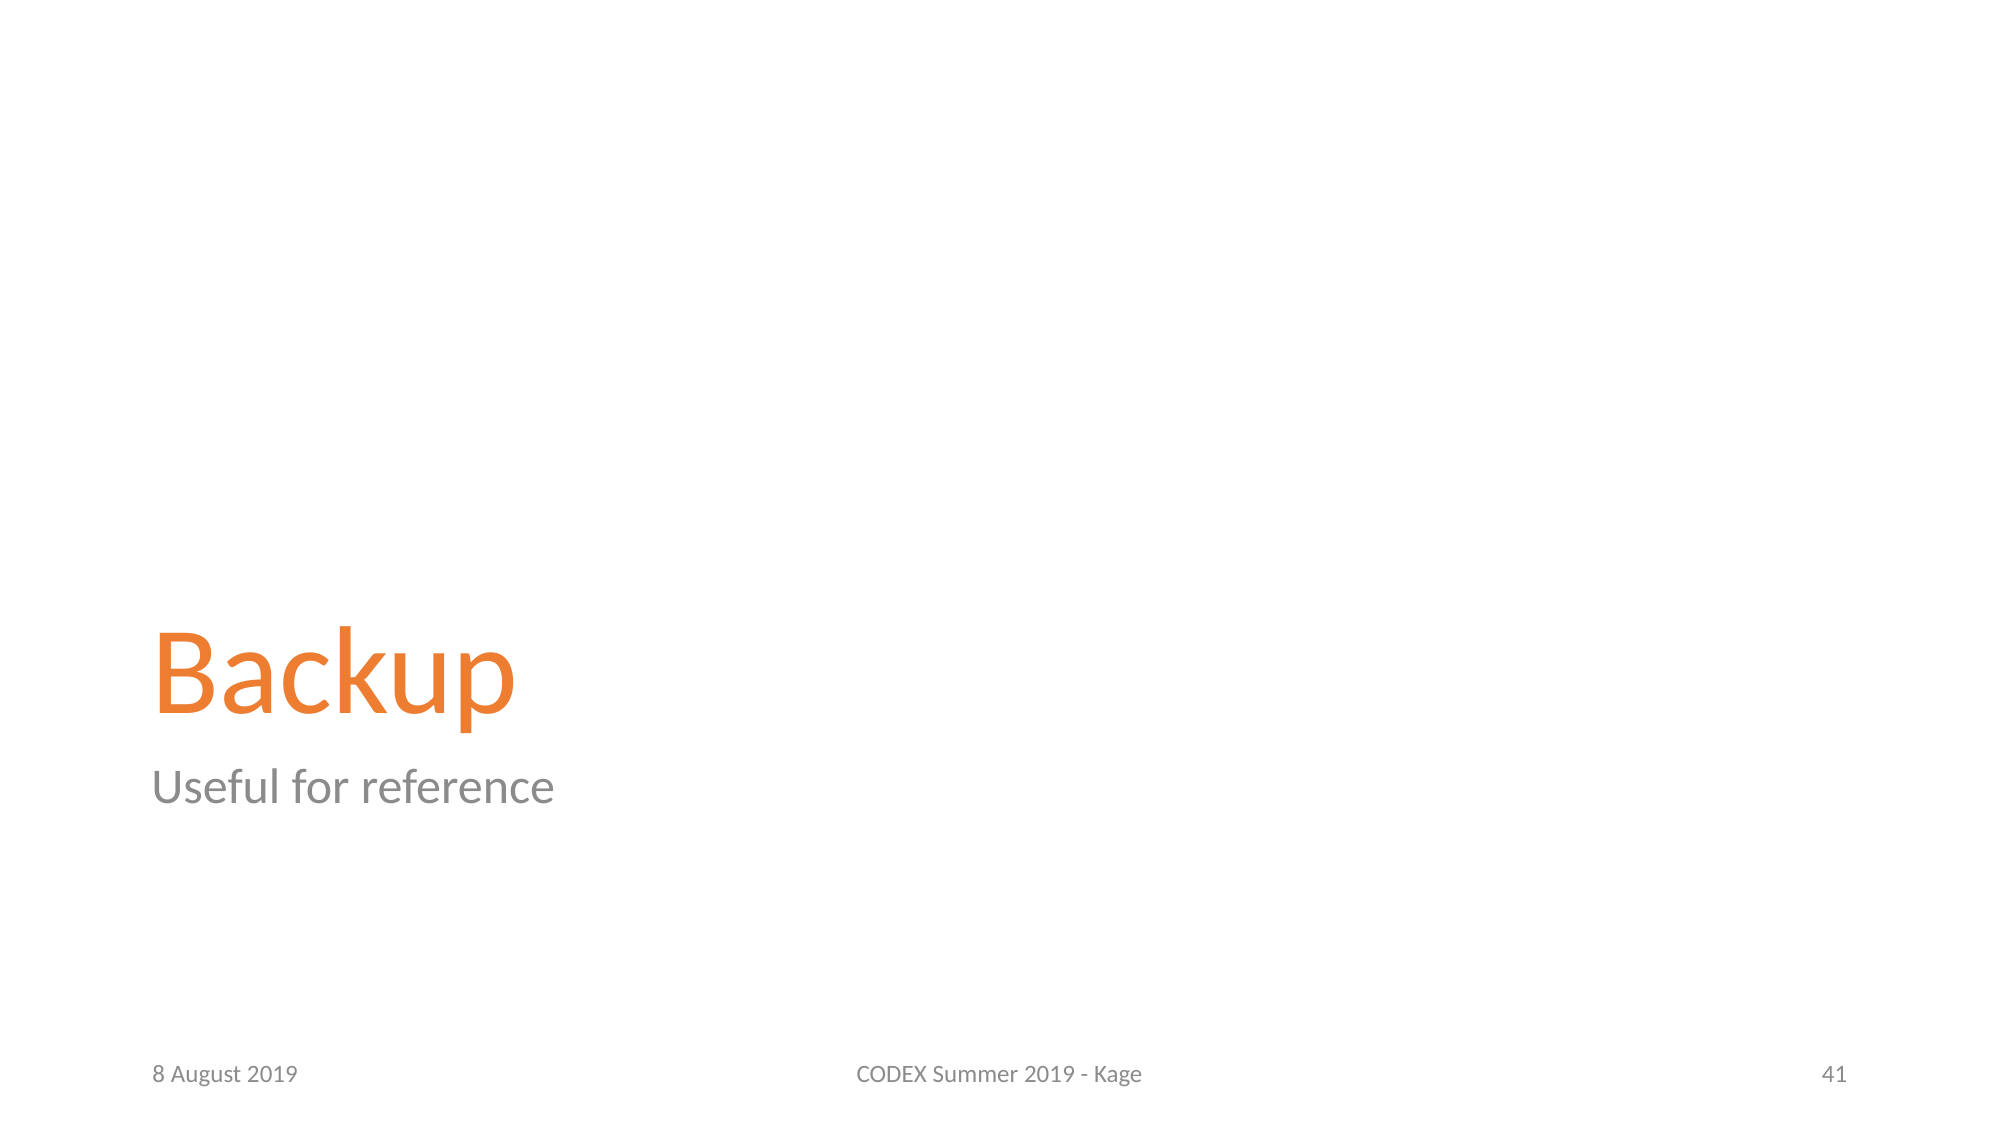

# Backup
Useful for reference
8 August 2019
CODEX Summer 2019 - Kage
41